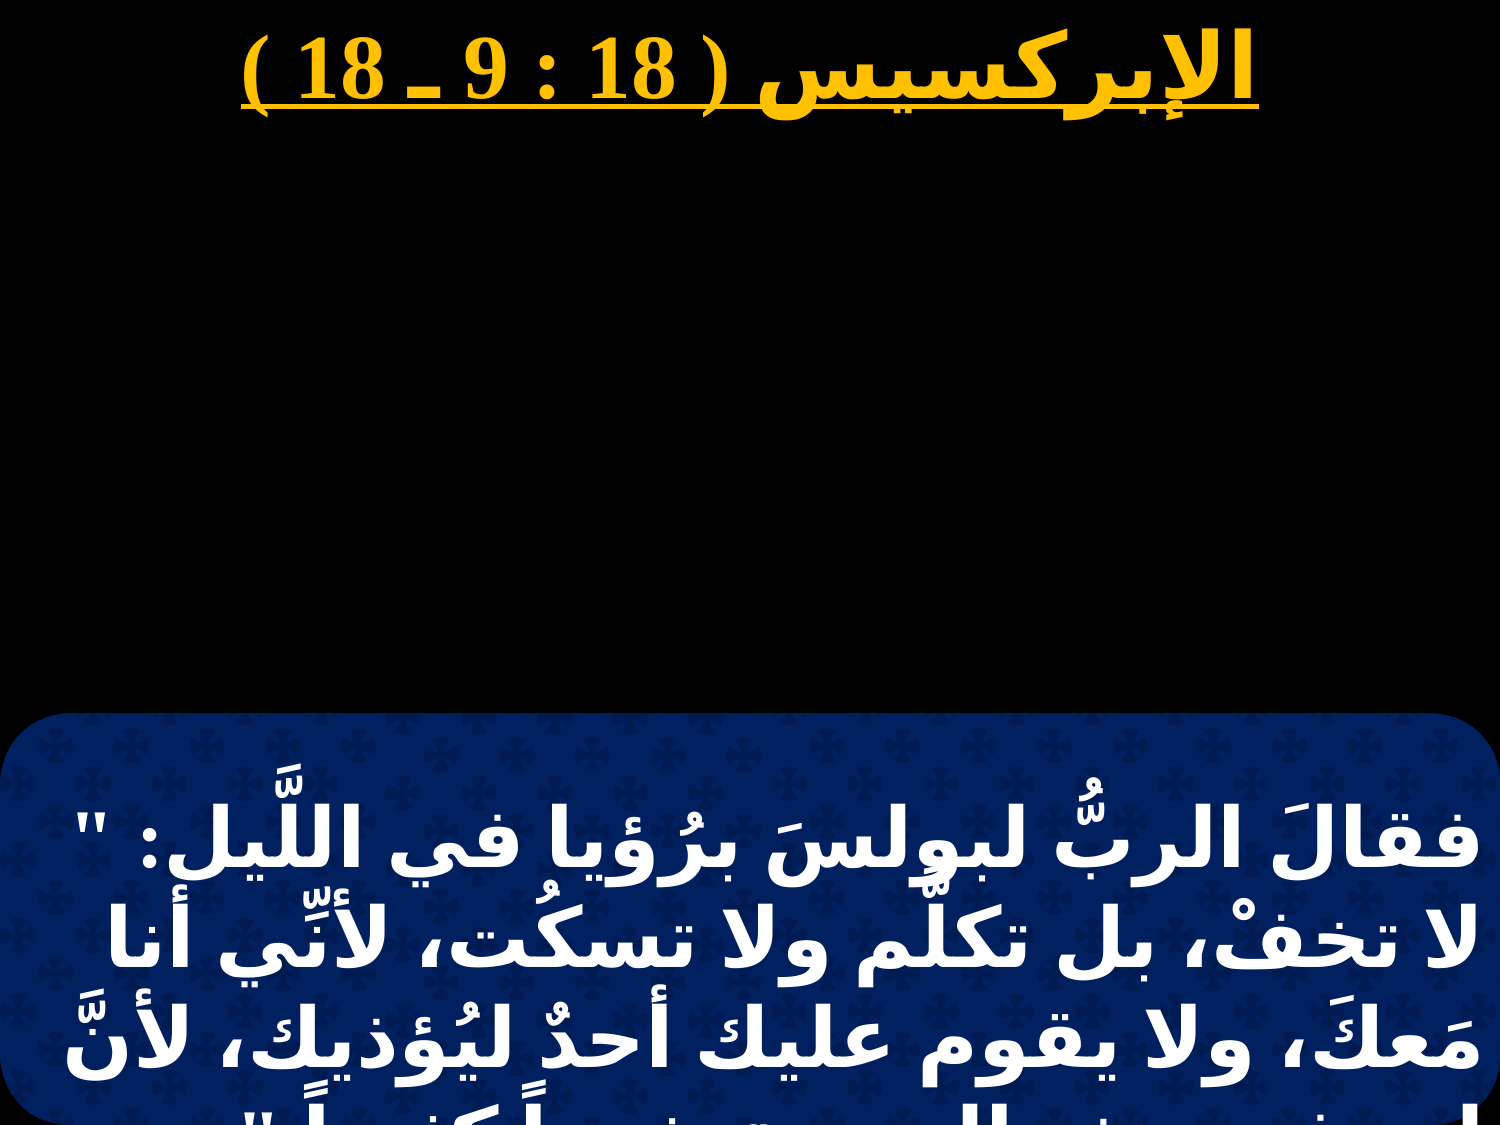

الإبركسيس ( 18 : 9 ـ 18 )
فقالَ الربُّ لبولسَ برُؤيا في اللَّيل: " لا تخفْ، بل تكلَّم ولا تسكُت، لأنِّي أنا مَعكَ، ولا يقوم عليك أحدٌ ليُؤذيك، لأنَّ لي في هذه المدينةِ شعباً كثيراً ". فأقام